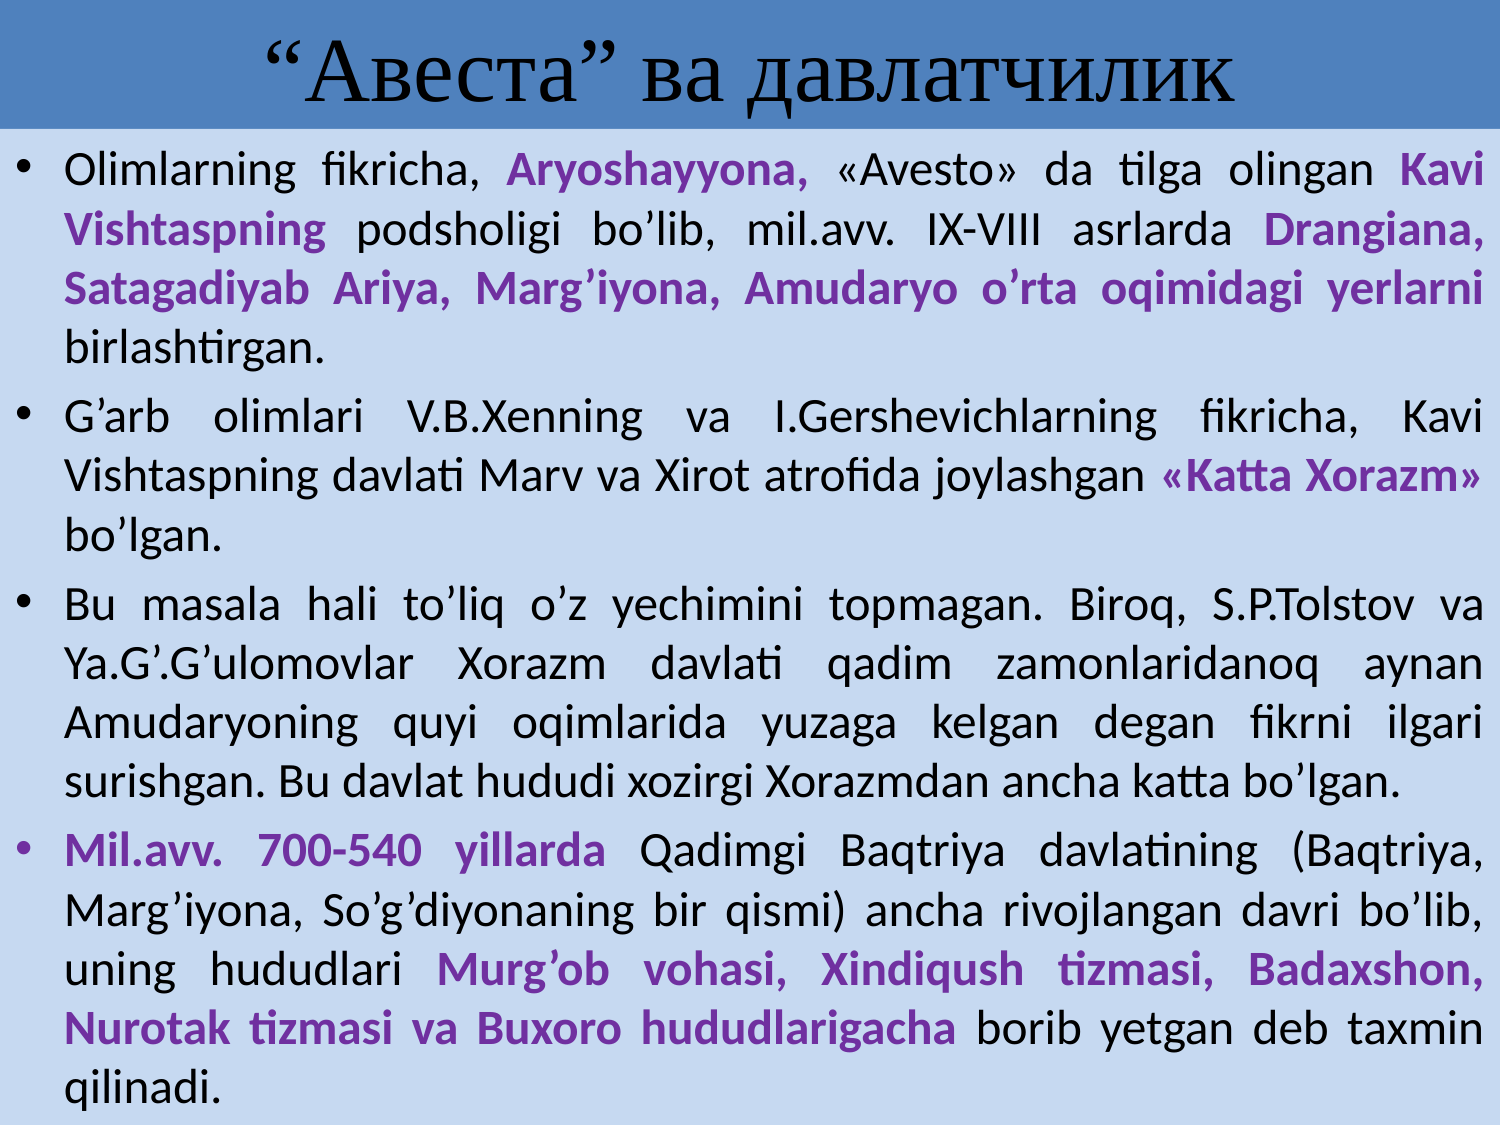

# “Авеста” ва давлатчилик
Olimlarning fikricha, Aryoshayyona, «Avesto» da tilga olingan Kavi Vishtaspning podsholigi bo’lib, mil.avv. IX-VIII asrlarda Drangiana, Satagadiyab Ariya, Marg’iyona, Amudaryo o’rta oqimidagi yerlarni birlashtirgan.
G’arb olimlari V.B.Xenning va I.Gershevichlarning fikricha, Kavi Vishtaspning davlati Marv va Xirot atrofida joylashgan «Katta Xorazm» bo’lgan.
Bu masala hali to’liq o’z yechimini topmagan. Biroq, S.P.Tolstov va Ya.G’.G’ulomovlar Xorazm davlati qadim zamonlaridanoq aynan Amudaryoning quyi oqimlarida yuzaga kelgan degan fikrni ilgari surishgan. Bu davlat hududi xozirgi Xorazmdan ancha katta bo’lgan.
Mil.avv. 700-540 yillarda Qadimgi Baqtriya davlatining (Baqtriya, Marg’iyona, So’g’diyonaning bir qismi) ancha rivojlangan davri bo’lib, uning hududlari Murg’ob vohasi, Xindiqush tizmasi, Badaxshon, Nurotak tizmasi va Buxoro hududlarigacha borib yetgan deb taxmin qilinadi.